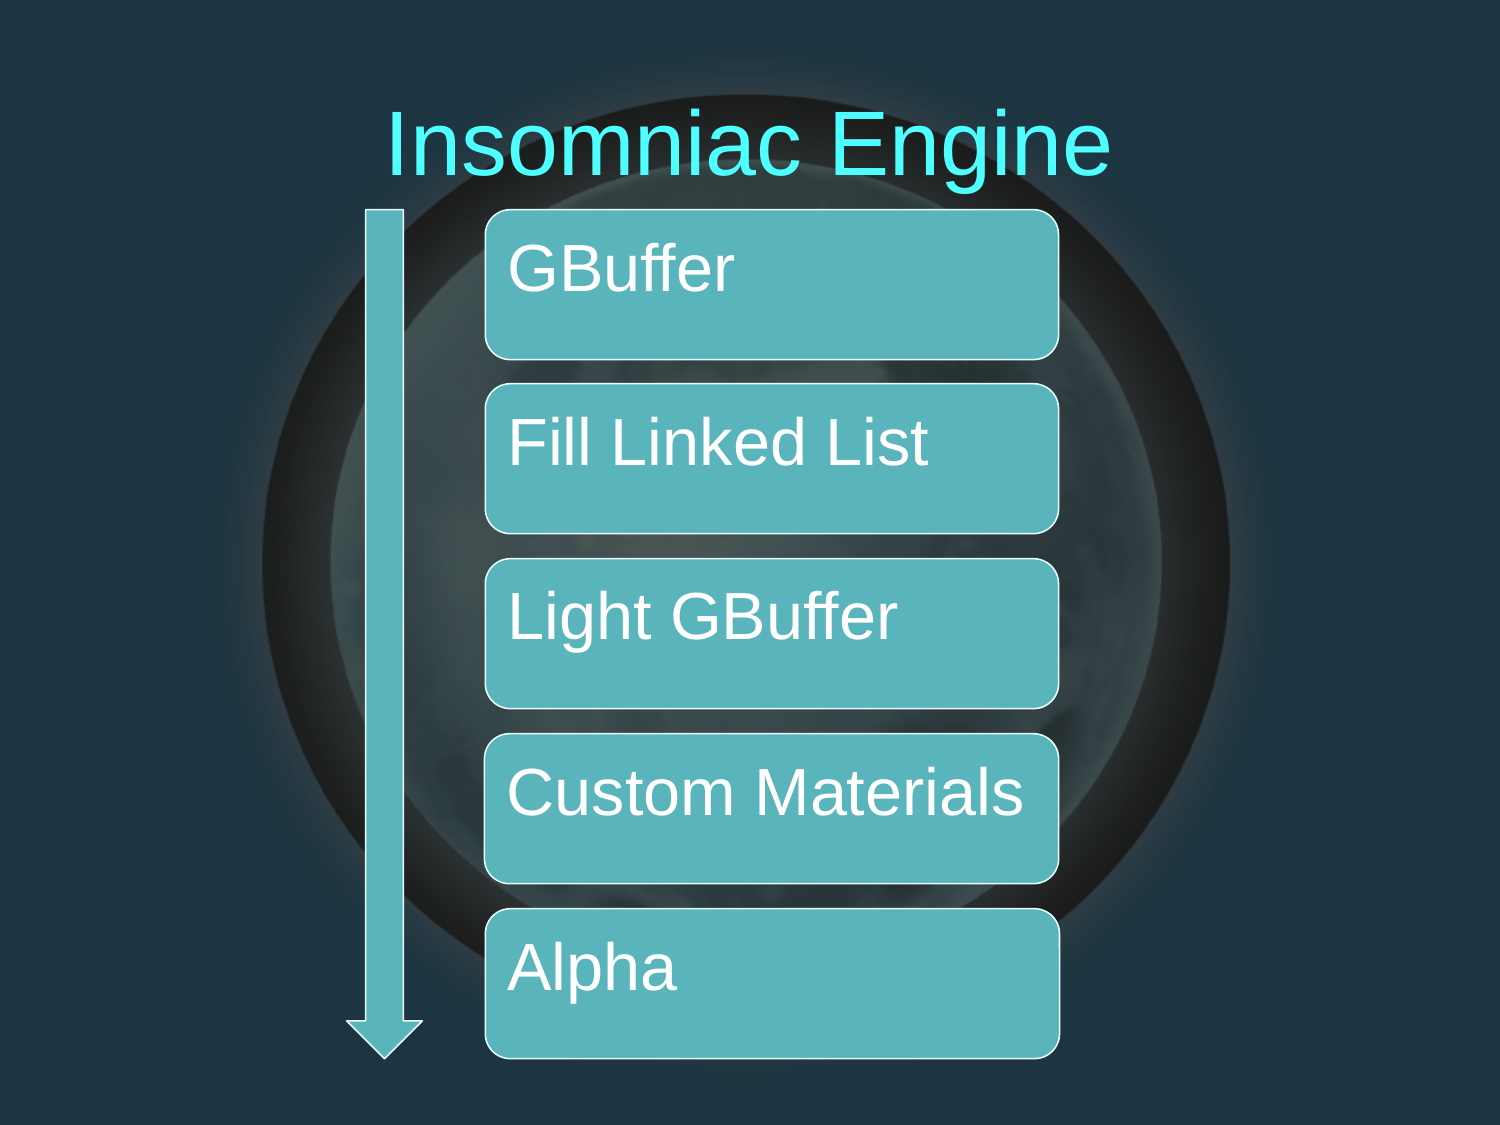

# Insomniac Engine

GBufferr
Fill Linked Listr
Light GBuffer
Custom Materials
Alpha